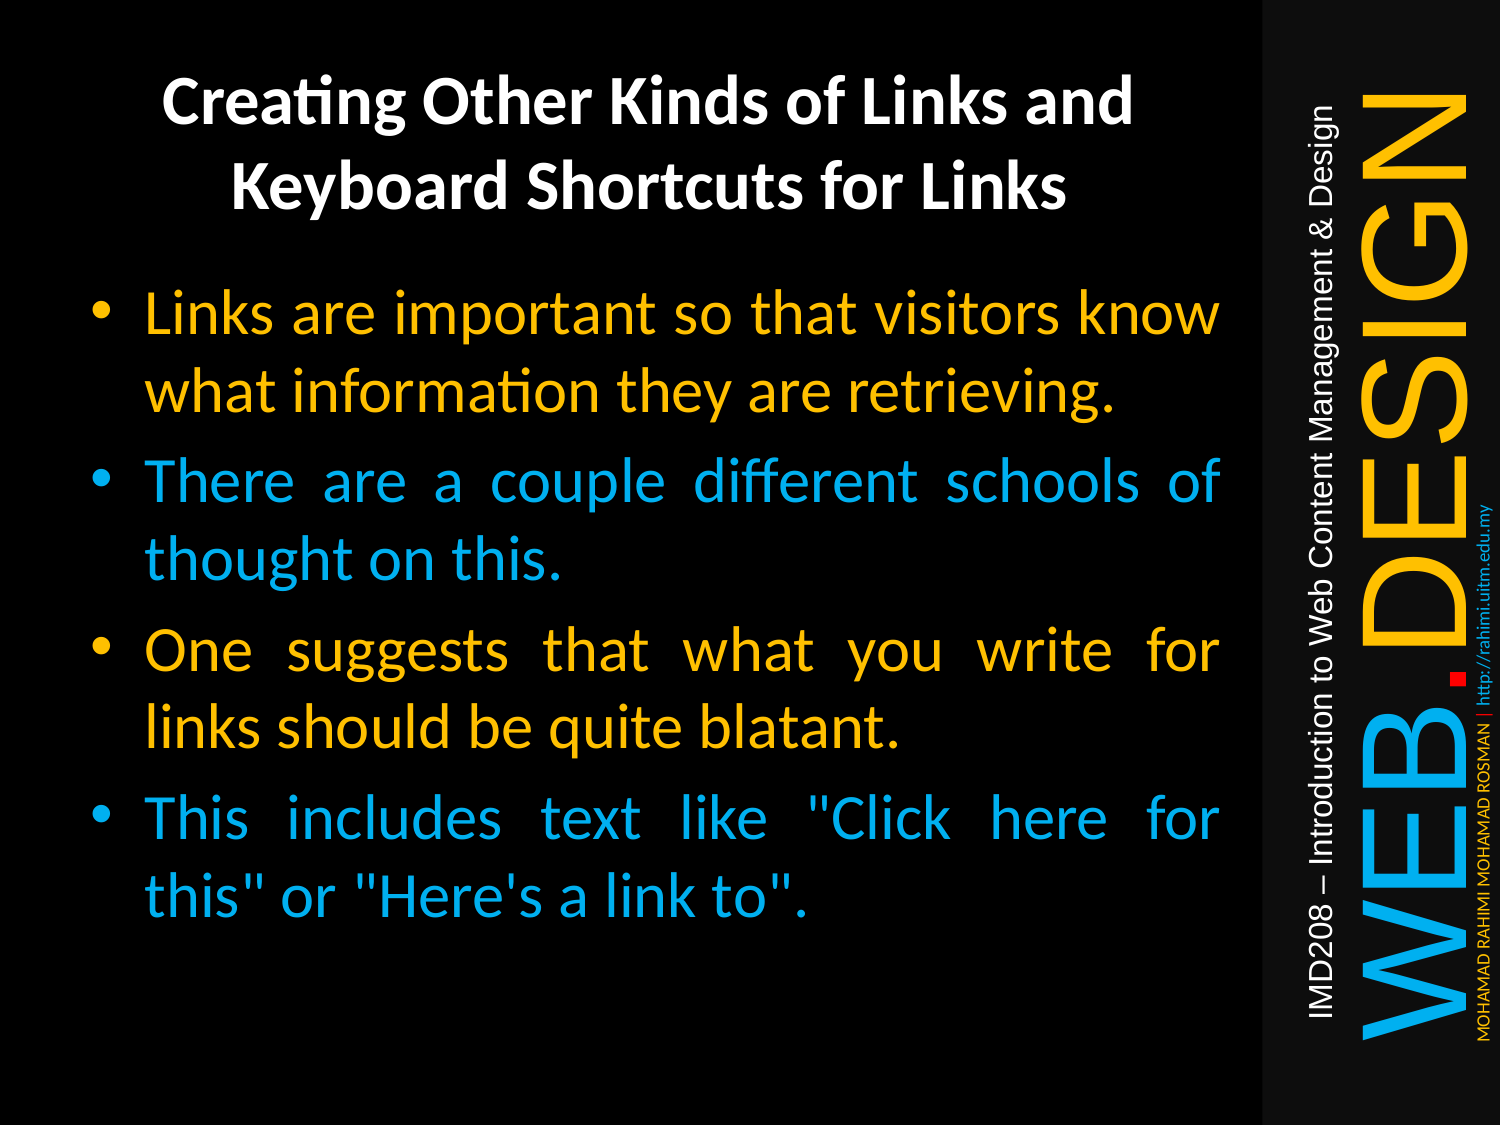

# Creating Other Kinds of Links and Keyboard Shortcuts for Links
Links are important so that visitors know what information they are retrieving.
There are a couple different schools of thought on this.
One suggests that what you write for links should be quite blatant.
This includes text like "Click here for this" or "Here's a link to".